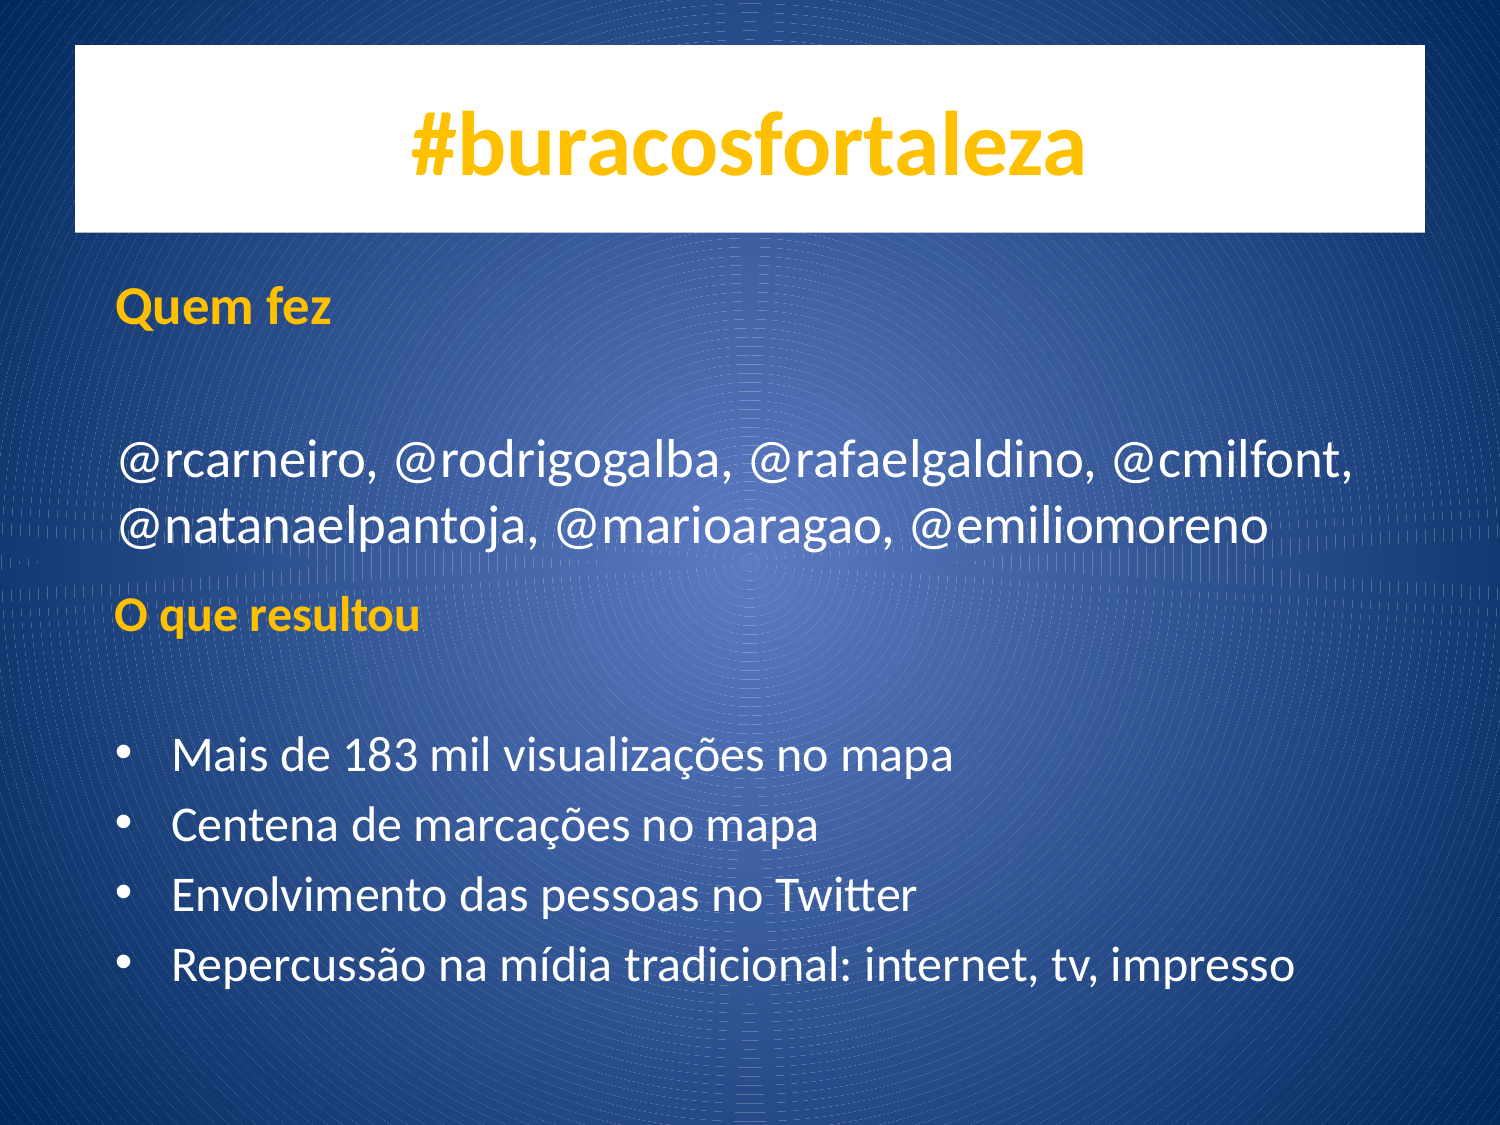

# #buracosfortaleza
Quem fez

@rcarneiro, @rodrigogalba, @rafaelgaldino, @cmilfont, @natanaelpantoja, @marioaragao, @emiliomoreno

O que resultou

Mais de 183 mil visualizações no mapa
Centena de marcações no mapa
Envolvimento das pessoas no Twitter
Repercussão na mídia tradicional: internet, tv, impresso